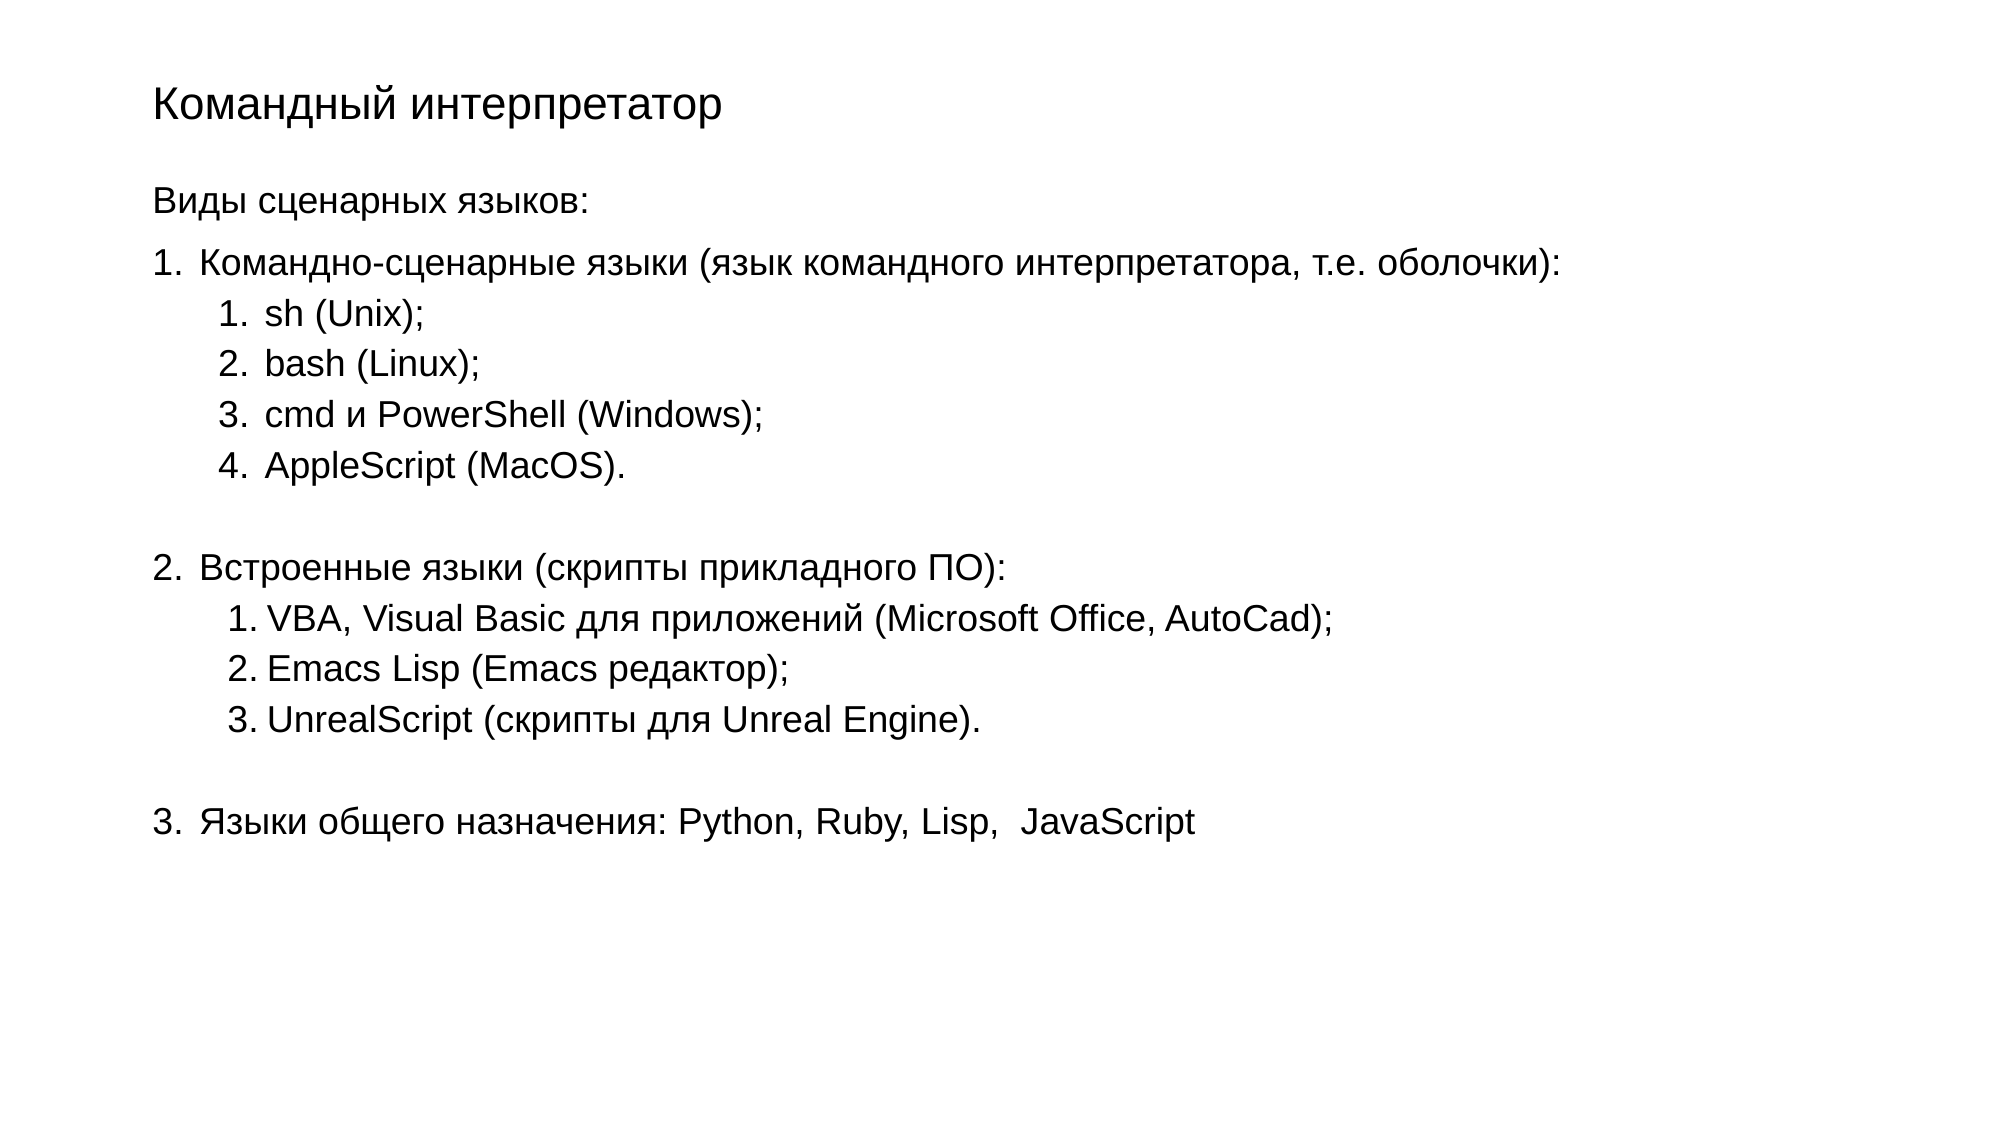

# Командный интерпретатор
Виды сценарных языков:
Командно-сценарные языки (язык командного интерпретатора, т.е. оболочки):
sh (Unix);
bash (Linux);
cmd и PowerShell (Windows);
AppleScript (MacOS).
Встроенные языки (скрипты прикладного ПО):
VBA, Visual Basic для приложений (Microsoft Office, AutoCad);
Emacs Lisp (Emacs редактор);
UnrealScript (скрипты для Unreal Engine).
Языки общего назначения: Python, Ruby, Lisp,  JavaScript